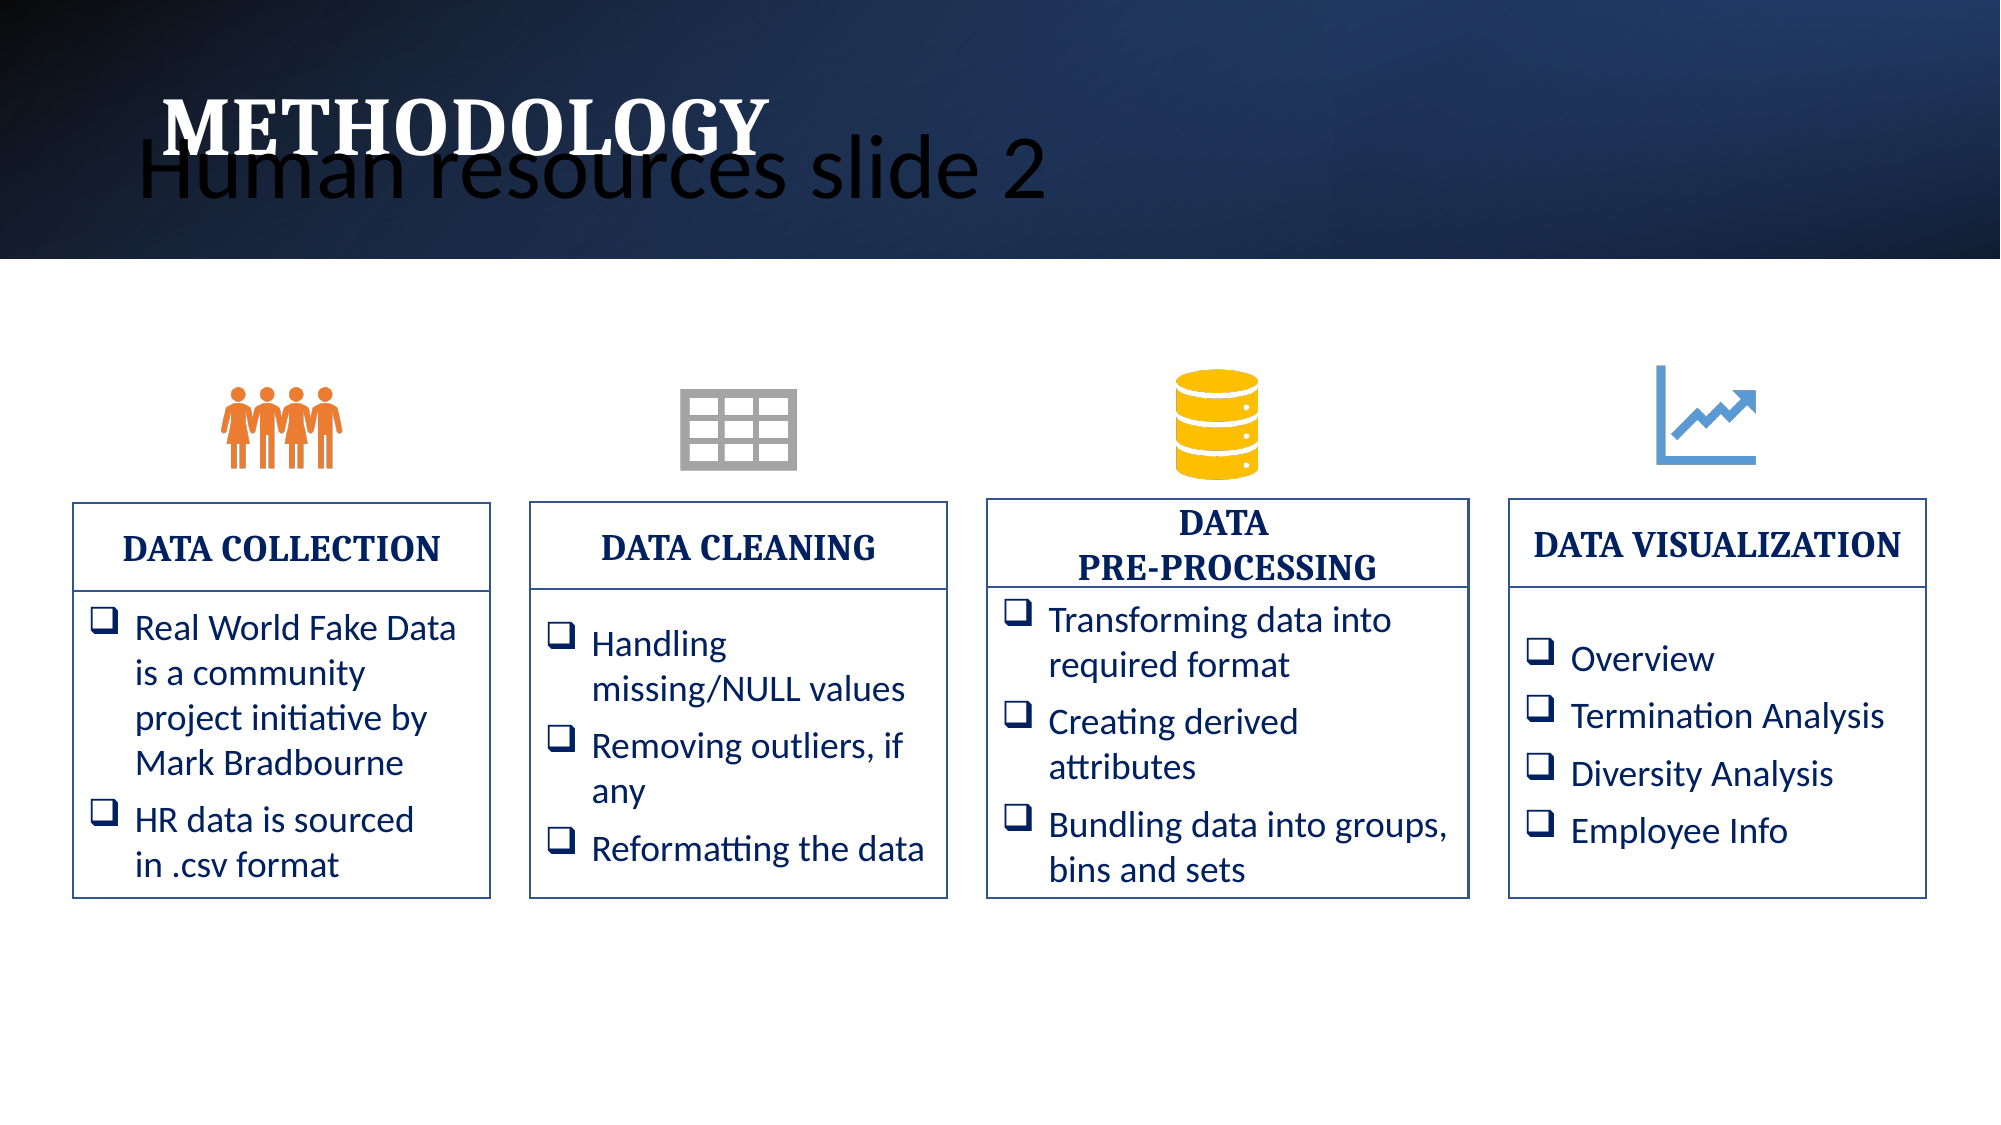

METHODOLOGY
# Human resources slide 2

DATA VISUALIZATION
Overview
Termination Analysis
Diversity Analysis
Employee Info

DATA
PRE-PROCESSING
Transforming data into required format
Creating derived attributes
Bundling data into groups, bins and sets

DATA COLLECTION
Real World Fake Data is a community project initiative by Mark Bradbourne
HR data is sourced in .csv format

DATA CLEANING
Handling missing/NULL values
Removing outliers, if any
Reformatting the data